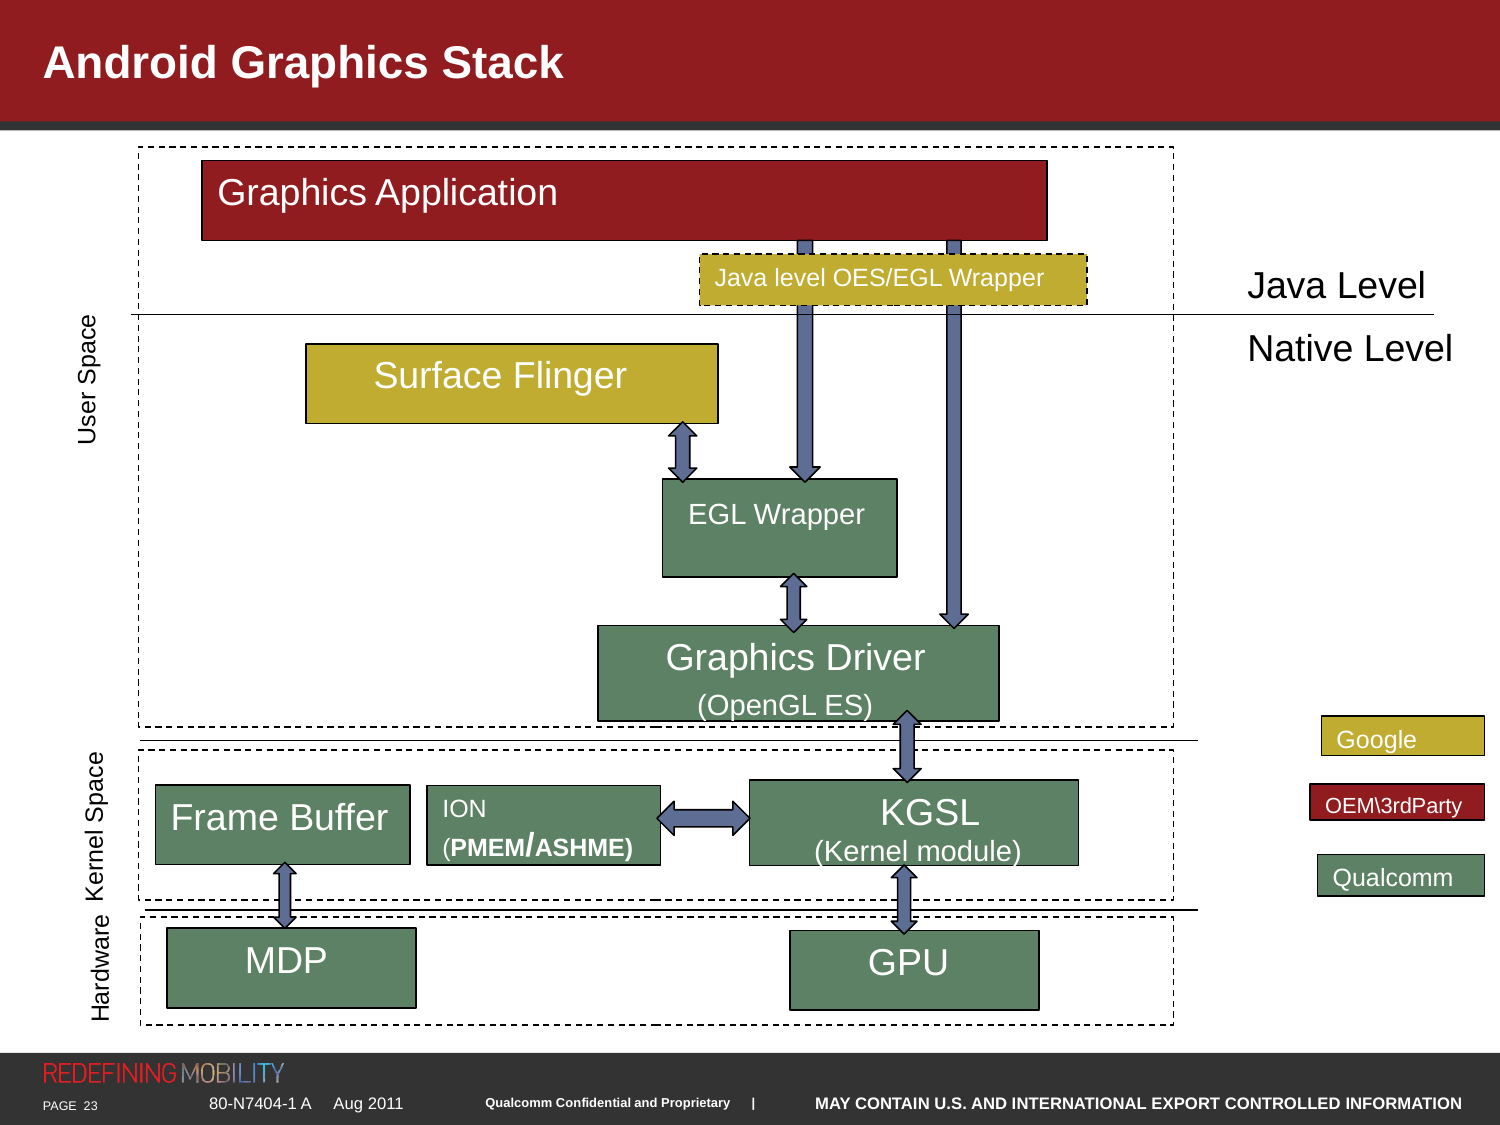

# Android Graphics Stack

Graphics Application

Java level OES/EGL Wrapper
Java Level
User Space
Native Level
     Surface Flinger

 EGL Wrapper
   (libEGL.so)

     Graphics Driver
        (OpenGL ES)

Google

Kernel Space
           KGSL
      (Kernel module)
OEM\3rdParty
Frame Buffer
ION    (PMEM/ASHME)M)

Qualcomm

Hardware

      MDP
      GPU